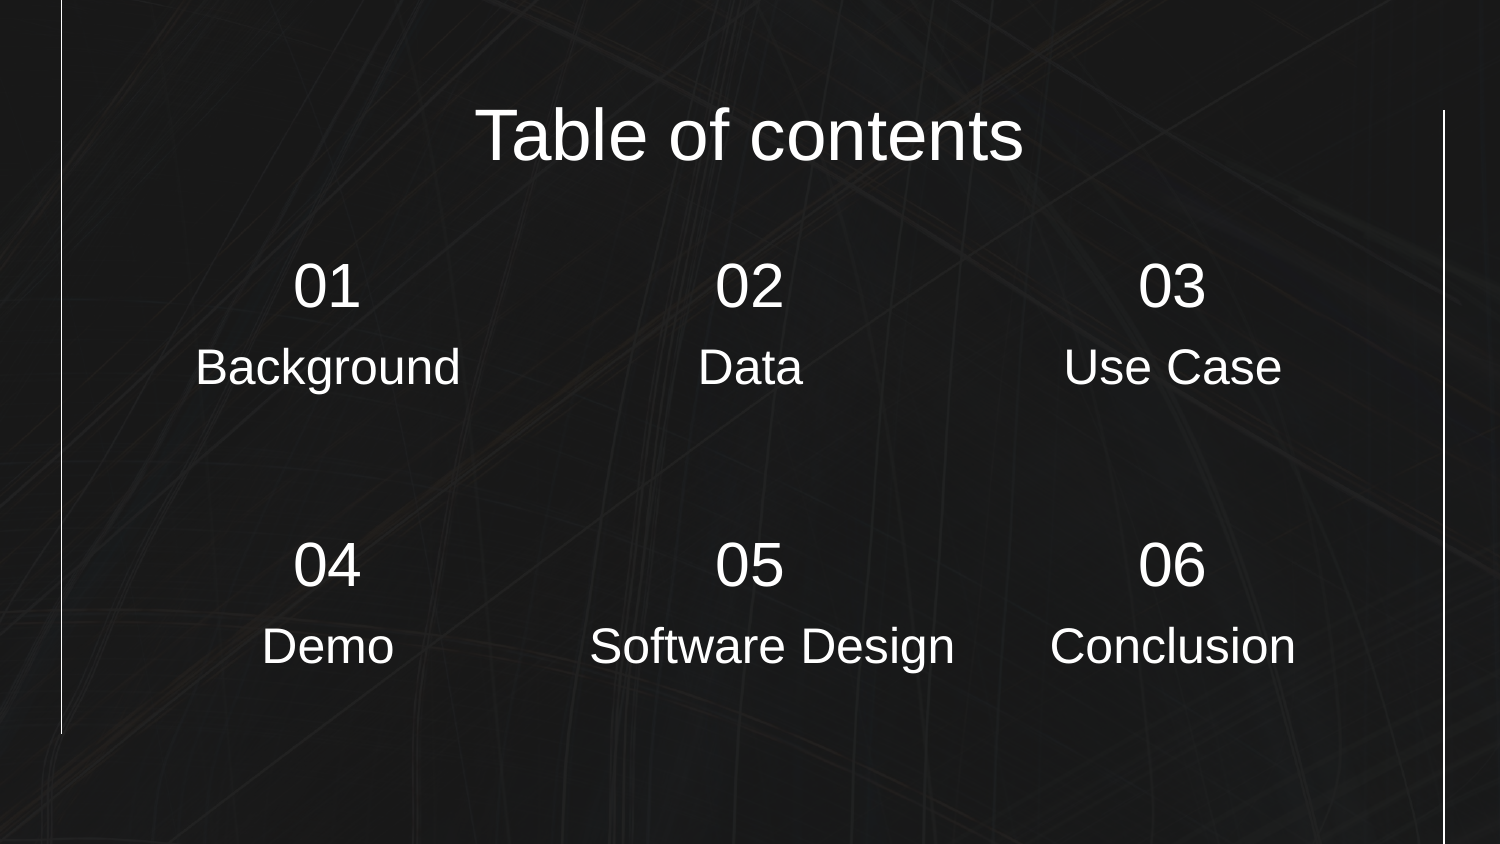

# Table of contents
01
02
03
Background
Data
Use Case
04
05
06
Demo
Conclusion
Software Design